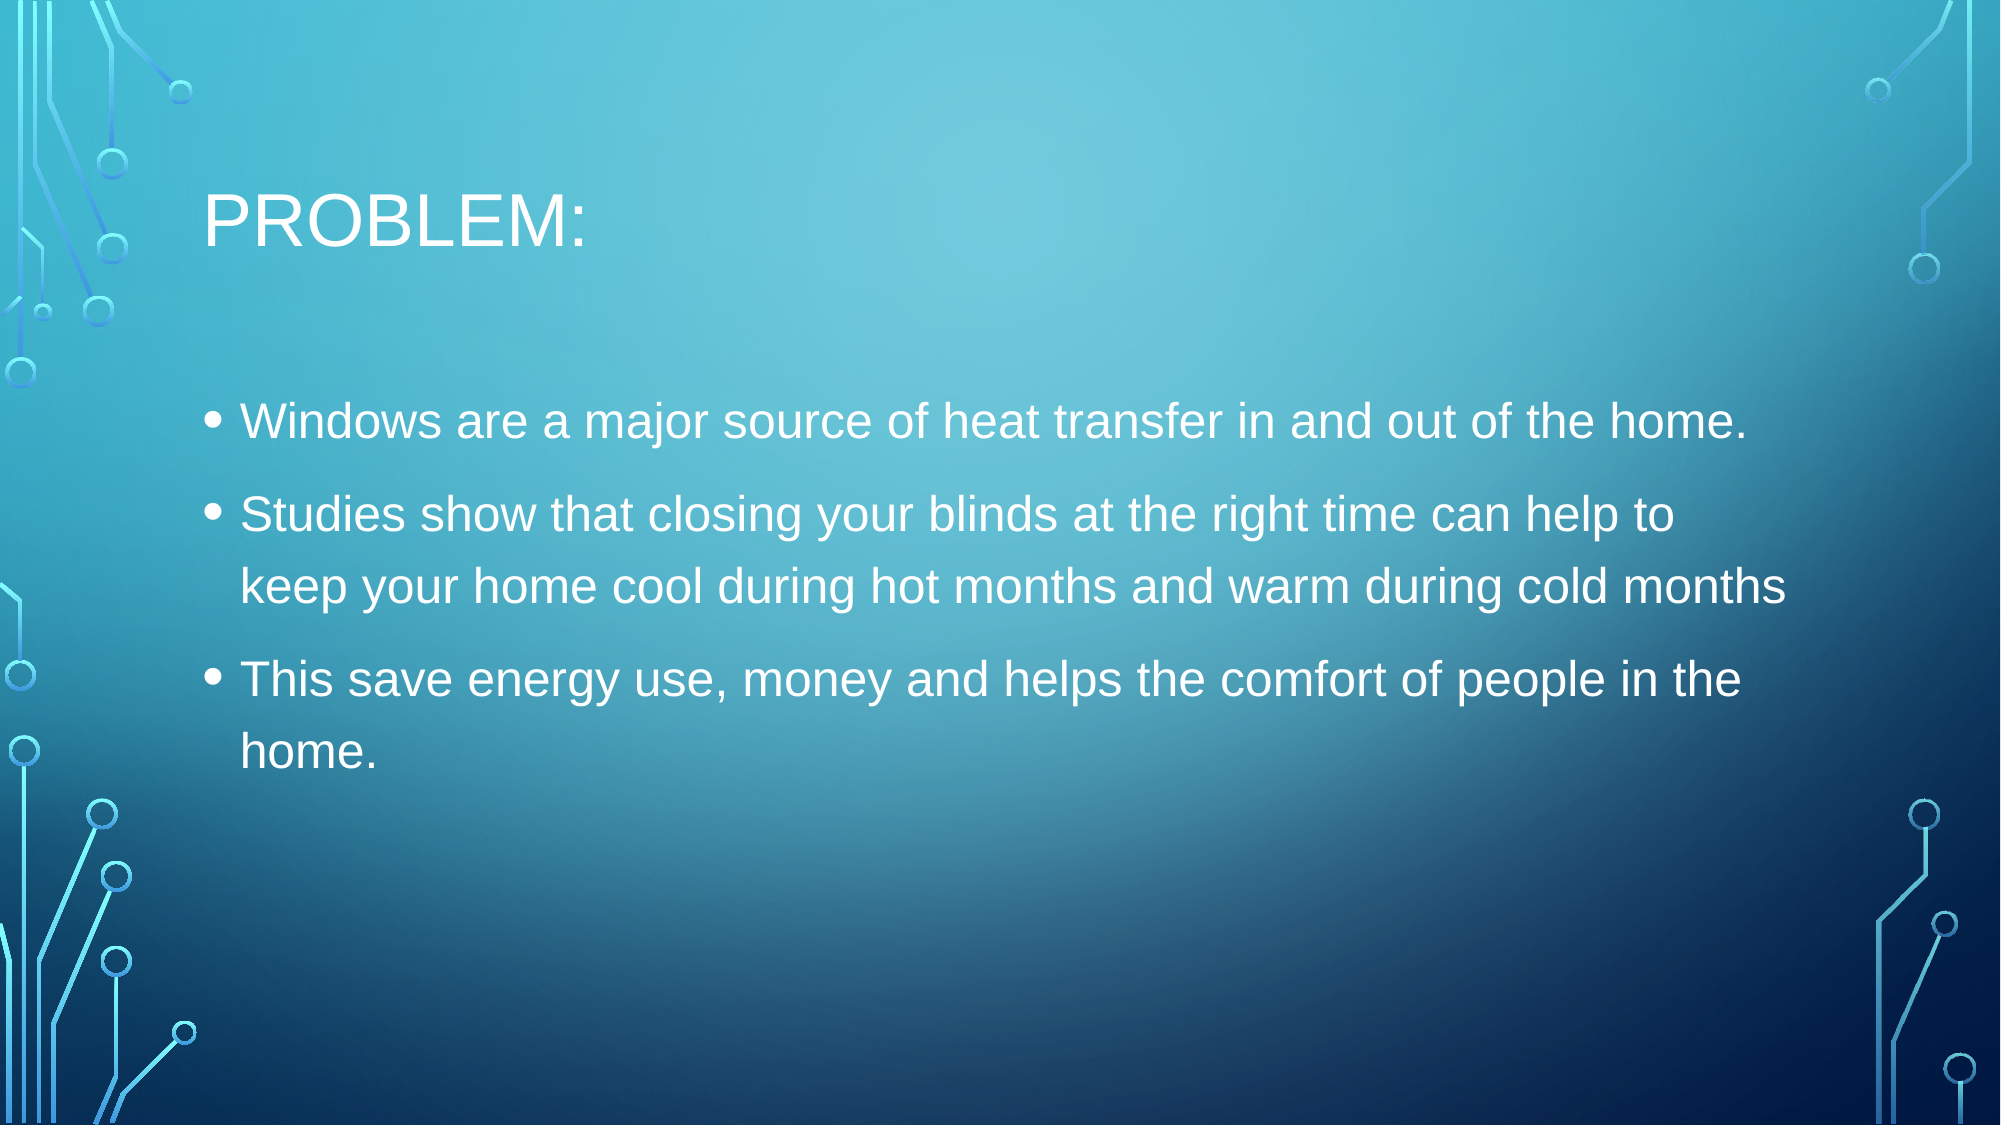

# Problem:
Windows are a major source of heat transfer in and out of the home.
Studies show that closing your blinds at the right time can help to keep your home cool during hot months and warm during cold months
This save energy use, money and helps the comfort of people in the home.